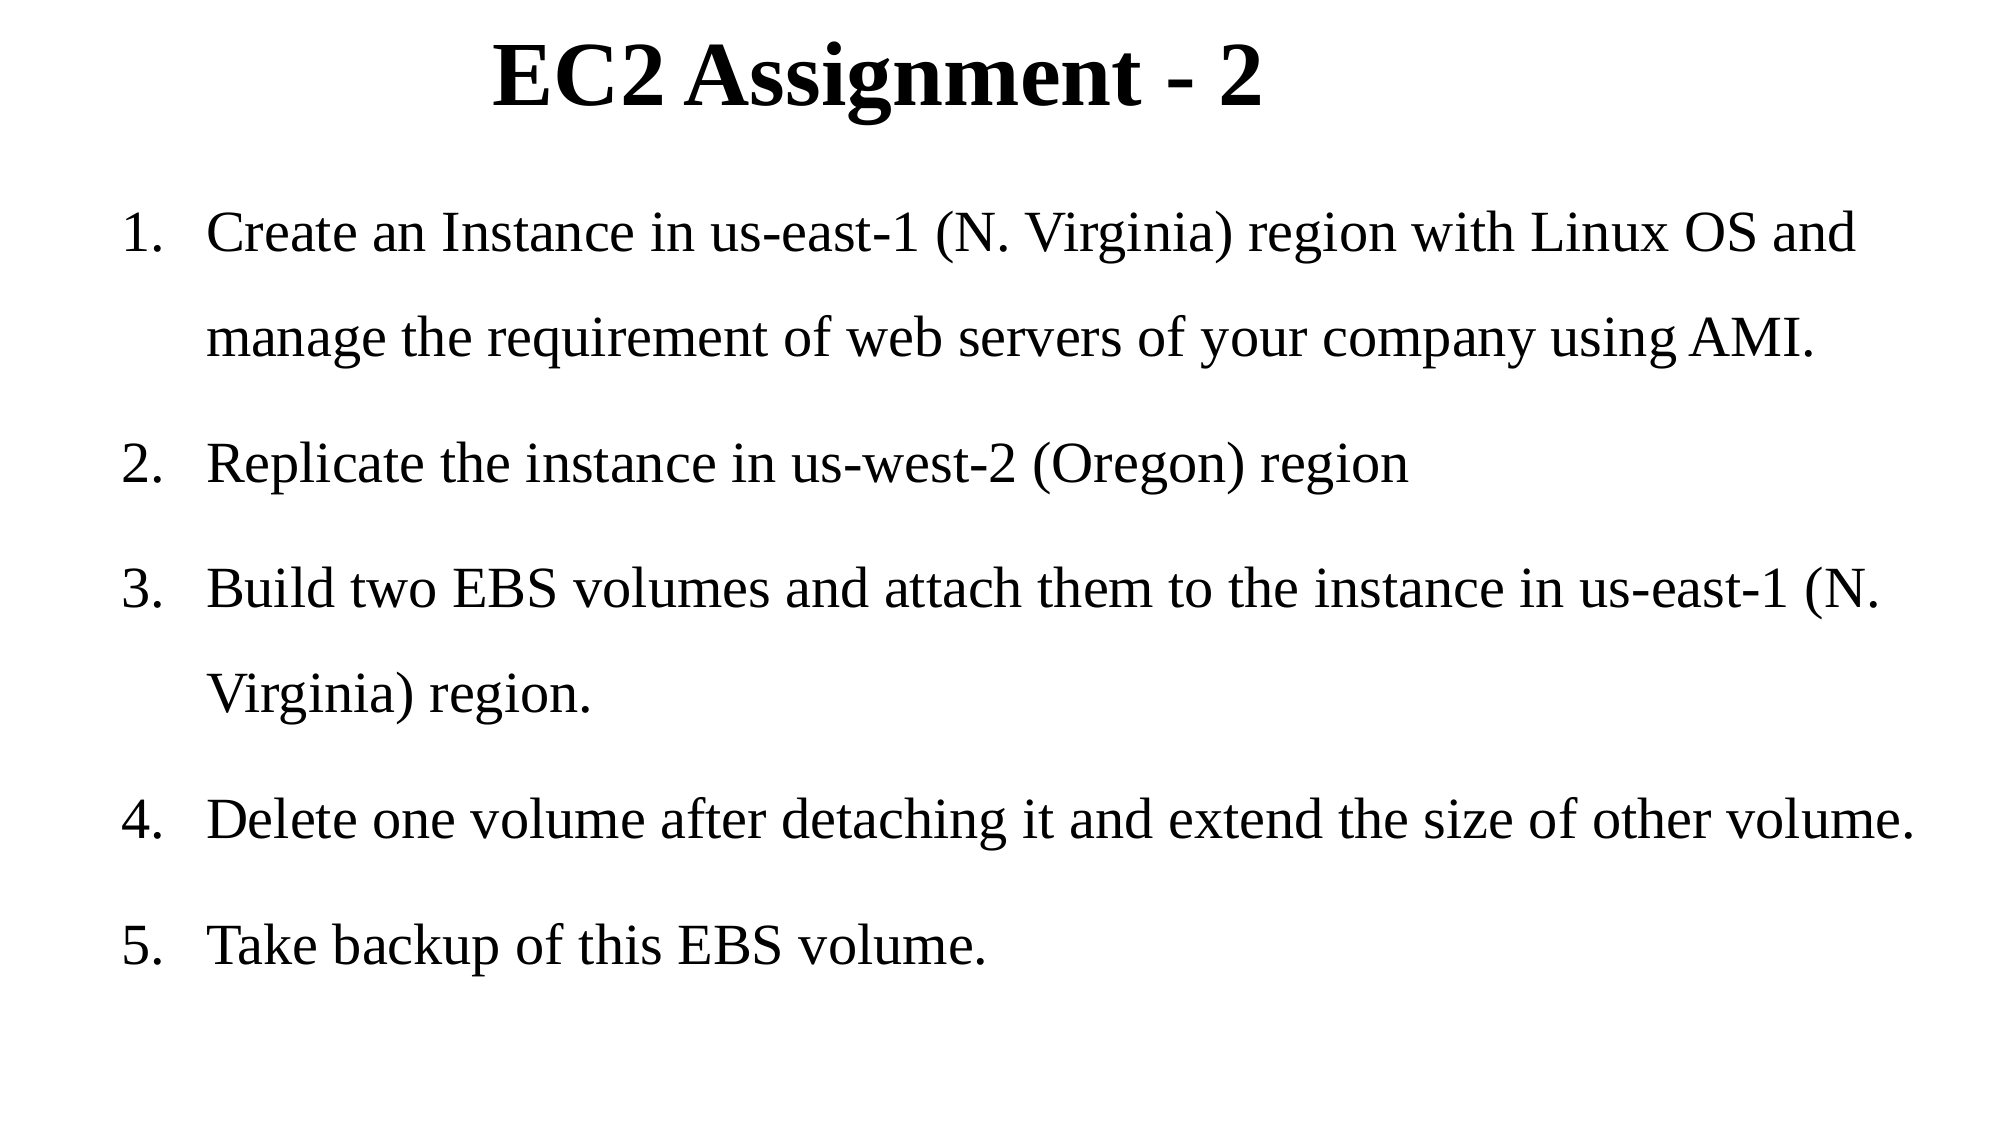

# EC2 Assignment - 2
Create an Instance in us-east-1 (N. Virginia) region with Linux OS and manage the requirement of web servers of your company using AMI.
Replicate the instance in us-west-2 (Oregon) region
Build two EBS volumes and attach them to the instance in us-east-1 (N. Virginia) region.
Delete one volume after detaching it and extend the size of other volume.
Take backup of this EBS volume.